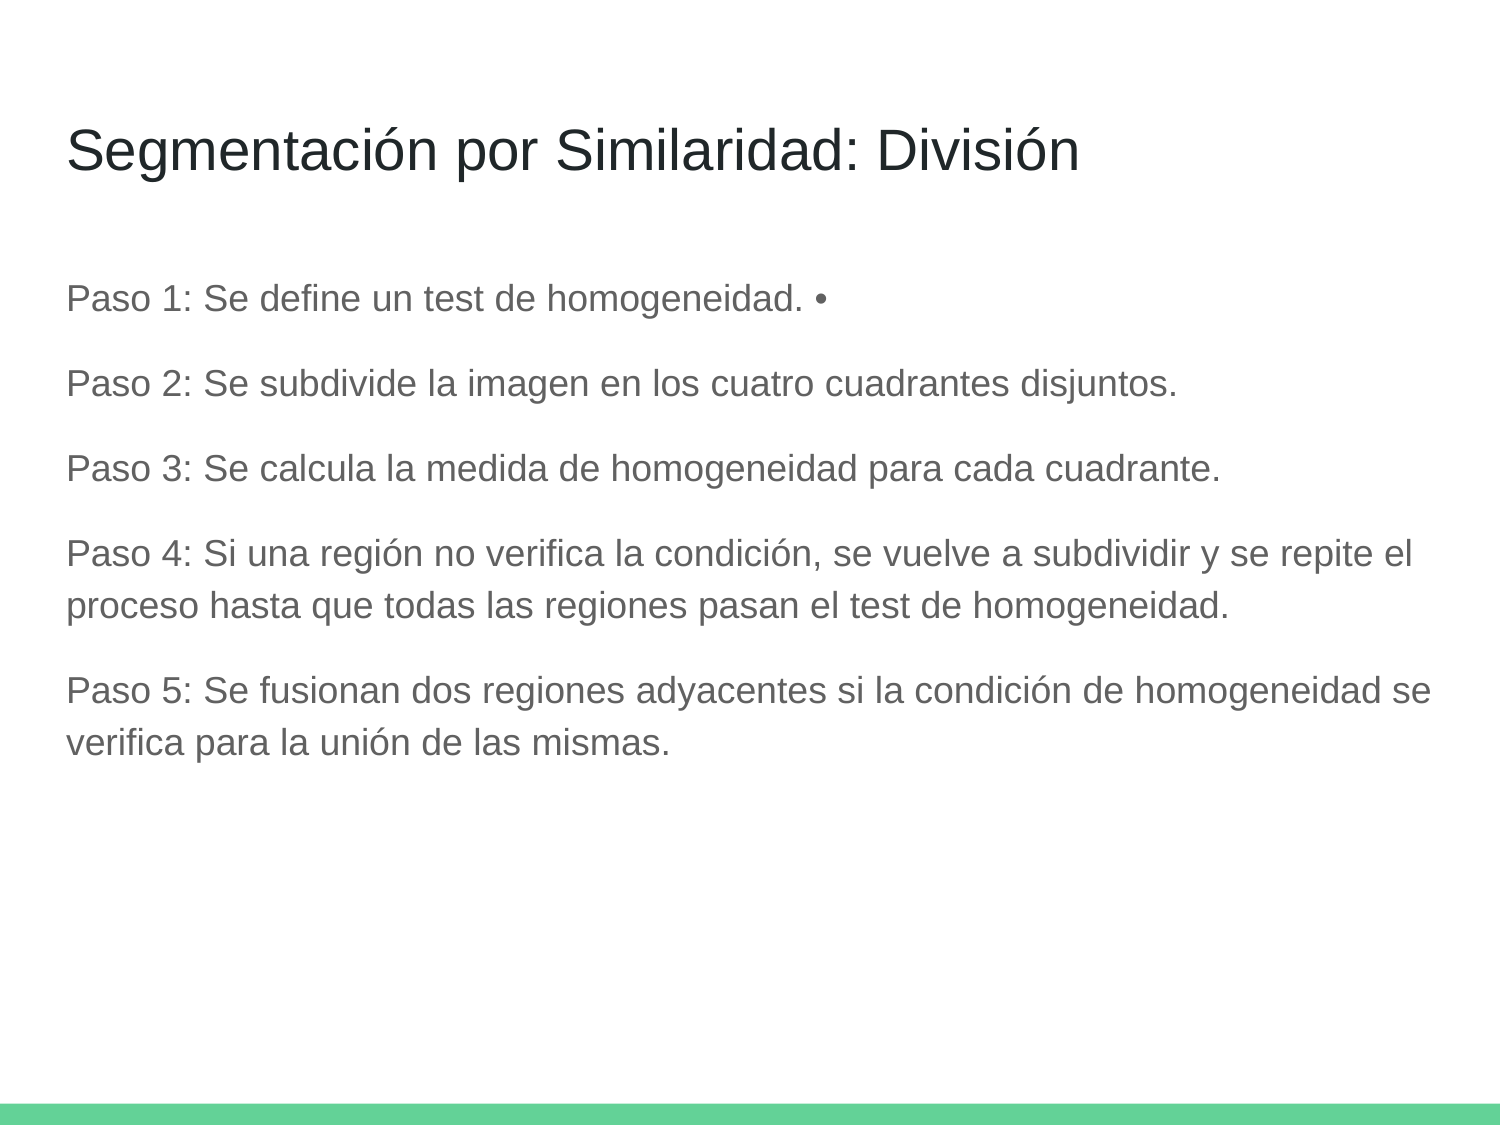

# Segmentación por Similaridad: División
Paso 1: Se define un test de homogeneidad. •
Paso 2: Se subdivide la imagen en los cuatro cuadrantes disjuntos.
Paso 3: Se calcula la medida de homogeneidad para cada cuadrante.
Paso 4: Si una región no verifica la condición, se vuelve a subdividir y se repite el proceso hasta que todas las regiones pasan el test de homogeneidad.
Paso 5: Se fusionan dos regiones adyacentes si la condición de homogeneidad se verifica para la unión de las mismas.